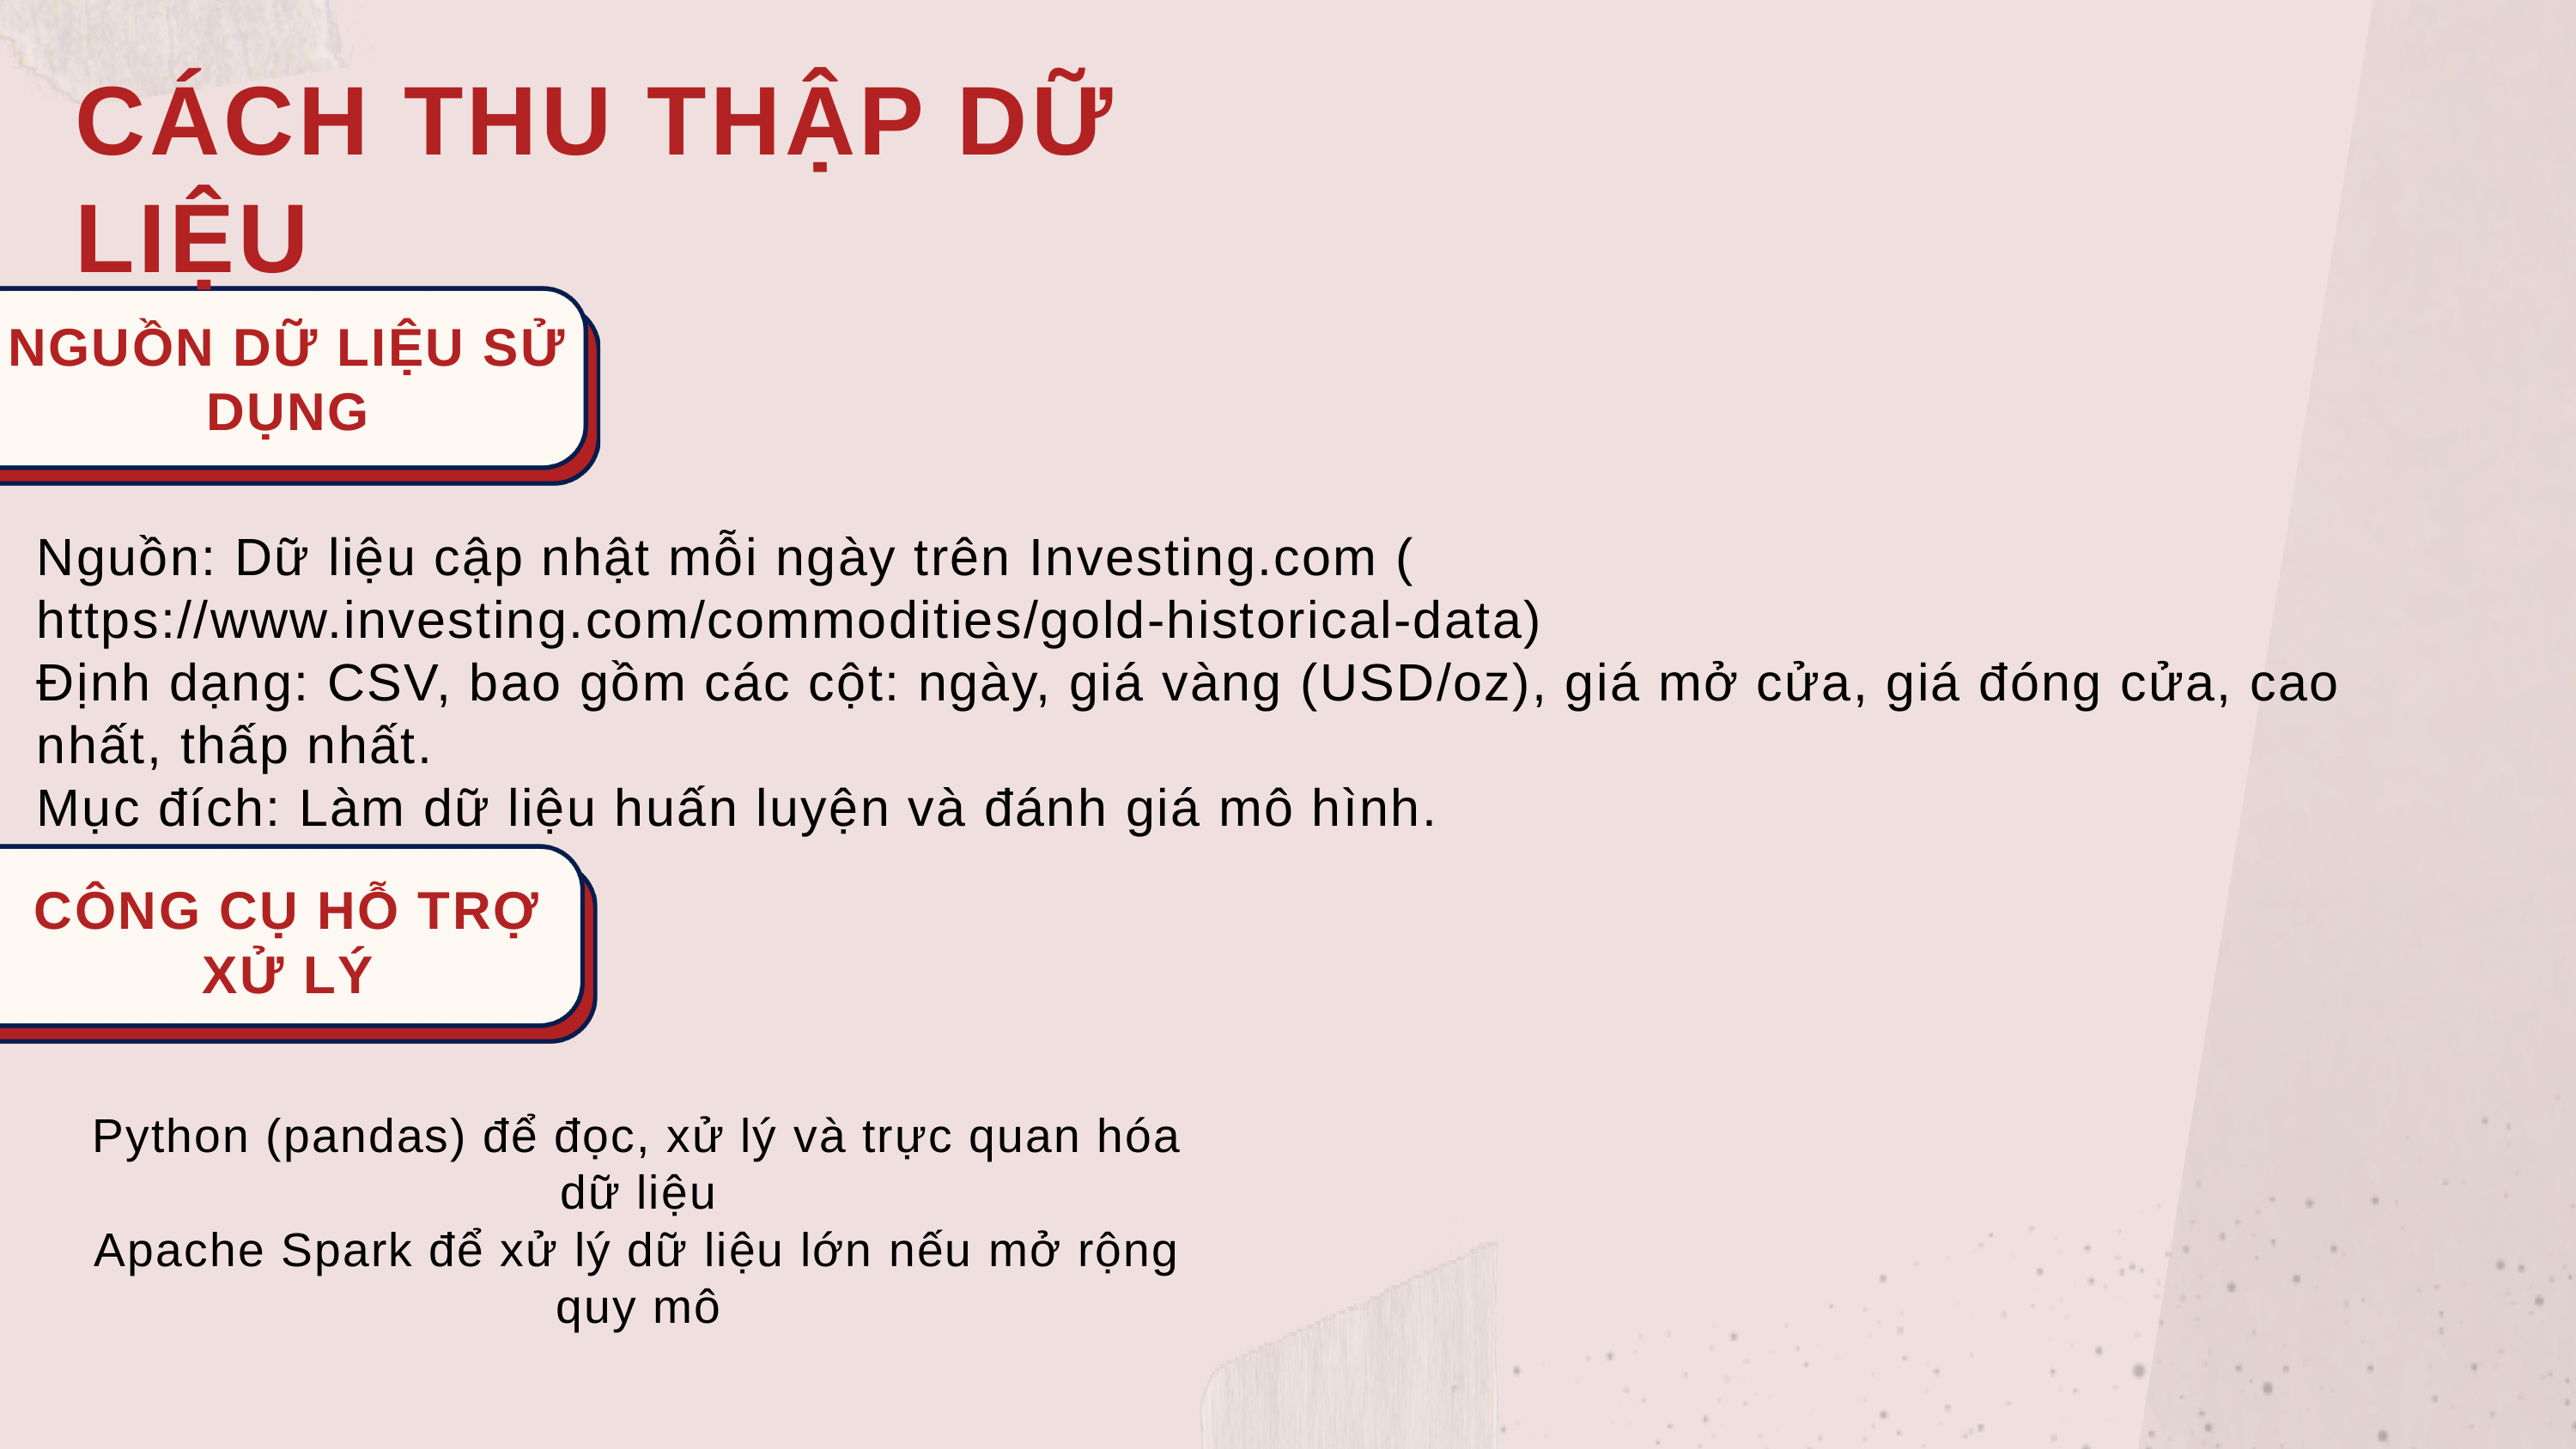

CÁCH THU THẬP DỮ LIỆU

NGUỒN DỮ LIỆU SỬ DỤNG
Nguồn: Dữ liệu cập nhật mỗi ngày trên Investing.com (
https://www.investing.com/commodities/gold-historical-data)
Định dạng: CSV, bao gồm các cột: ngày, giá vàng (USD/oz), giá mở cửa, giá đóng cửa, cao nhất, thấp nhất.
Mục đích: Làm dữ liệu huấn luyện và đánh giá mô hình.

CÔNG CỤ HỖ TRỢ XỬ LÝ
Python (pandas) để đọc, xử lý và trực quan hóa dữ liệu
Apache Spark để xử lý dữ liệu lớn nếu mở rộng quy mô